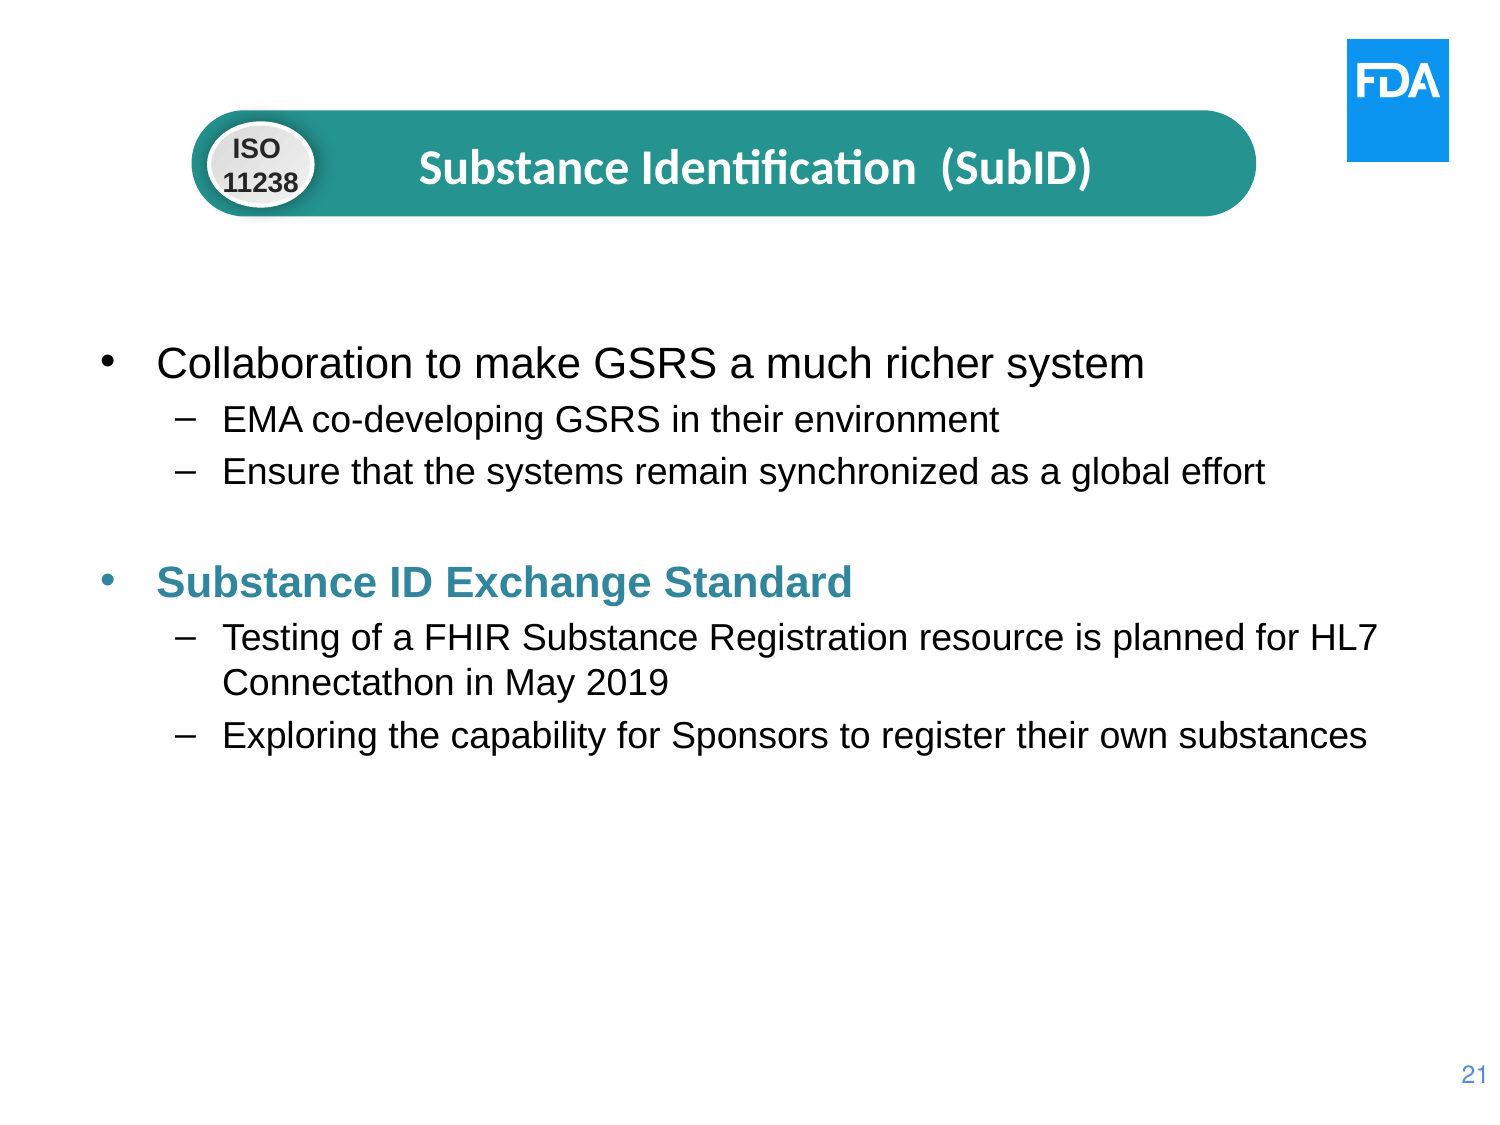

ISO
11238

Substance Identification  (SubID)

Collaboration to make GSRS a much richer system
EMA co-developing GSRS in their environment
Ensure that the systems remain synchronized as a global effort

Substance ID Exchange Standard
Testing of a FHIR Substance Registration resource is planned for HL7 Connectathon in May 2019
Exploring the capability for Sponsors to register their own substances